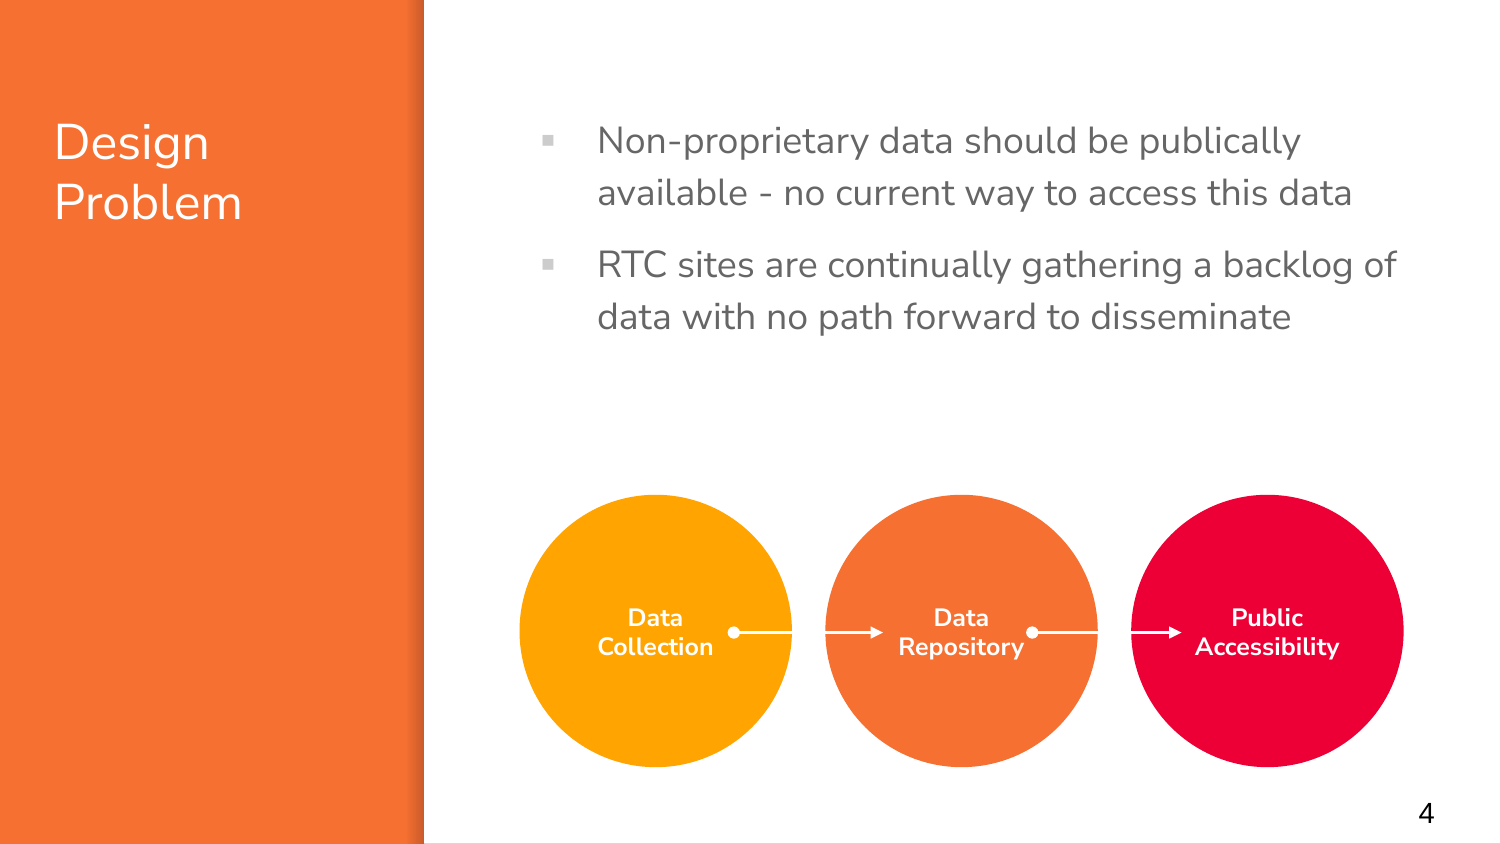

# Design Problem
Non-proprietary data should be publically available - no current way to access this data
RTC sites are continually gathering a backlog of data with no path forward to disseminate
Data Collection
Data Repository
Public Accessibility
4